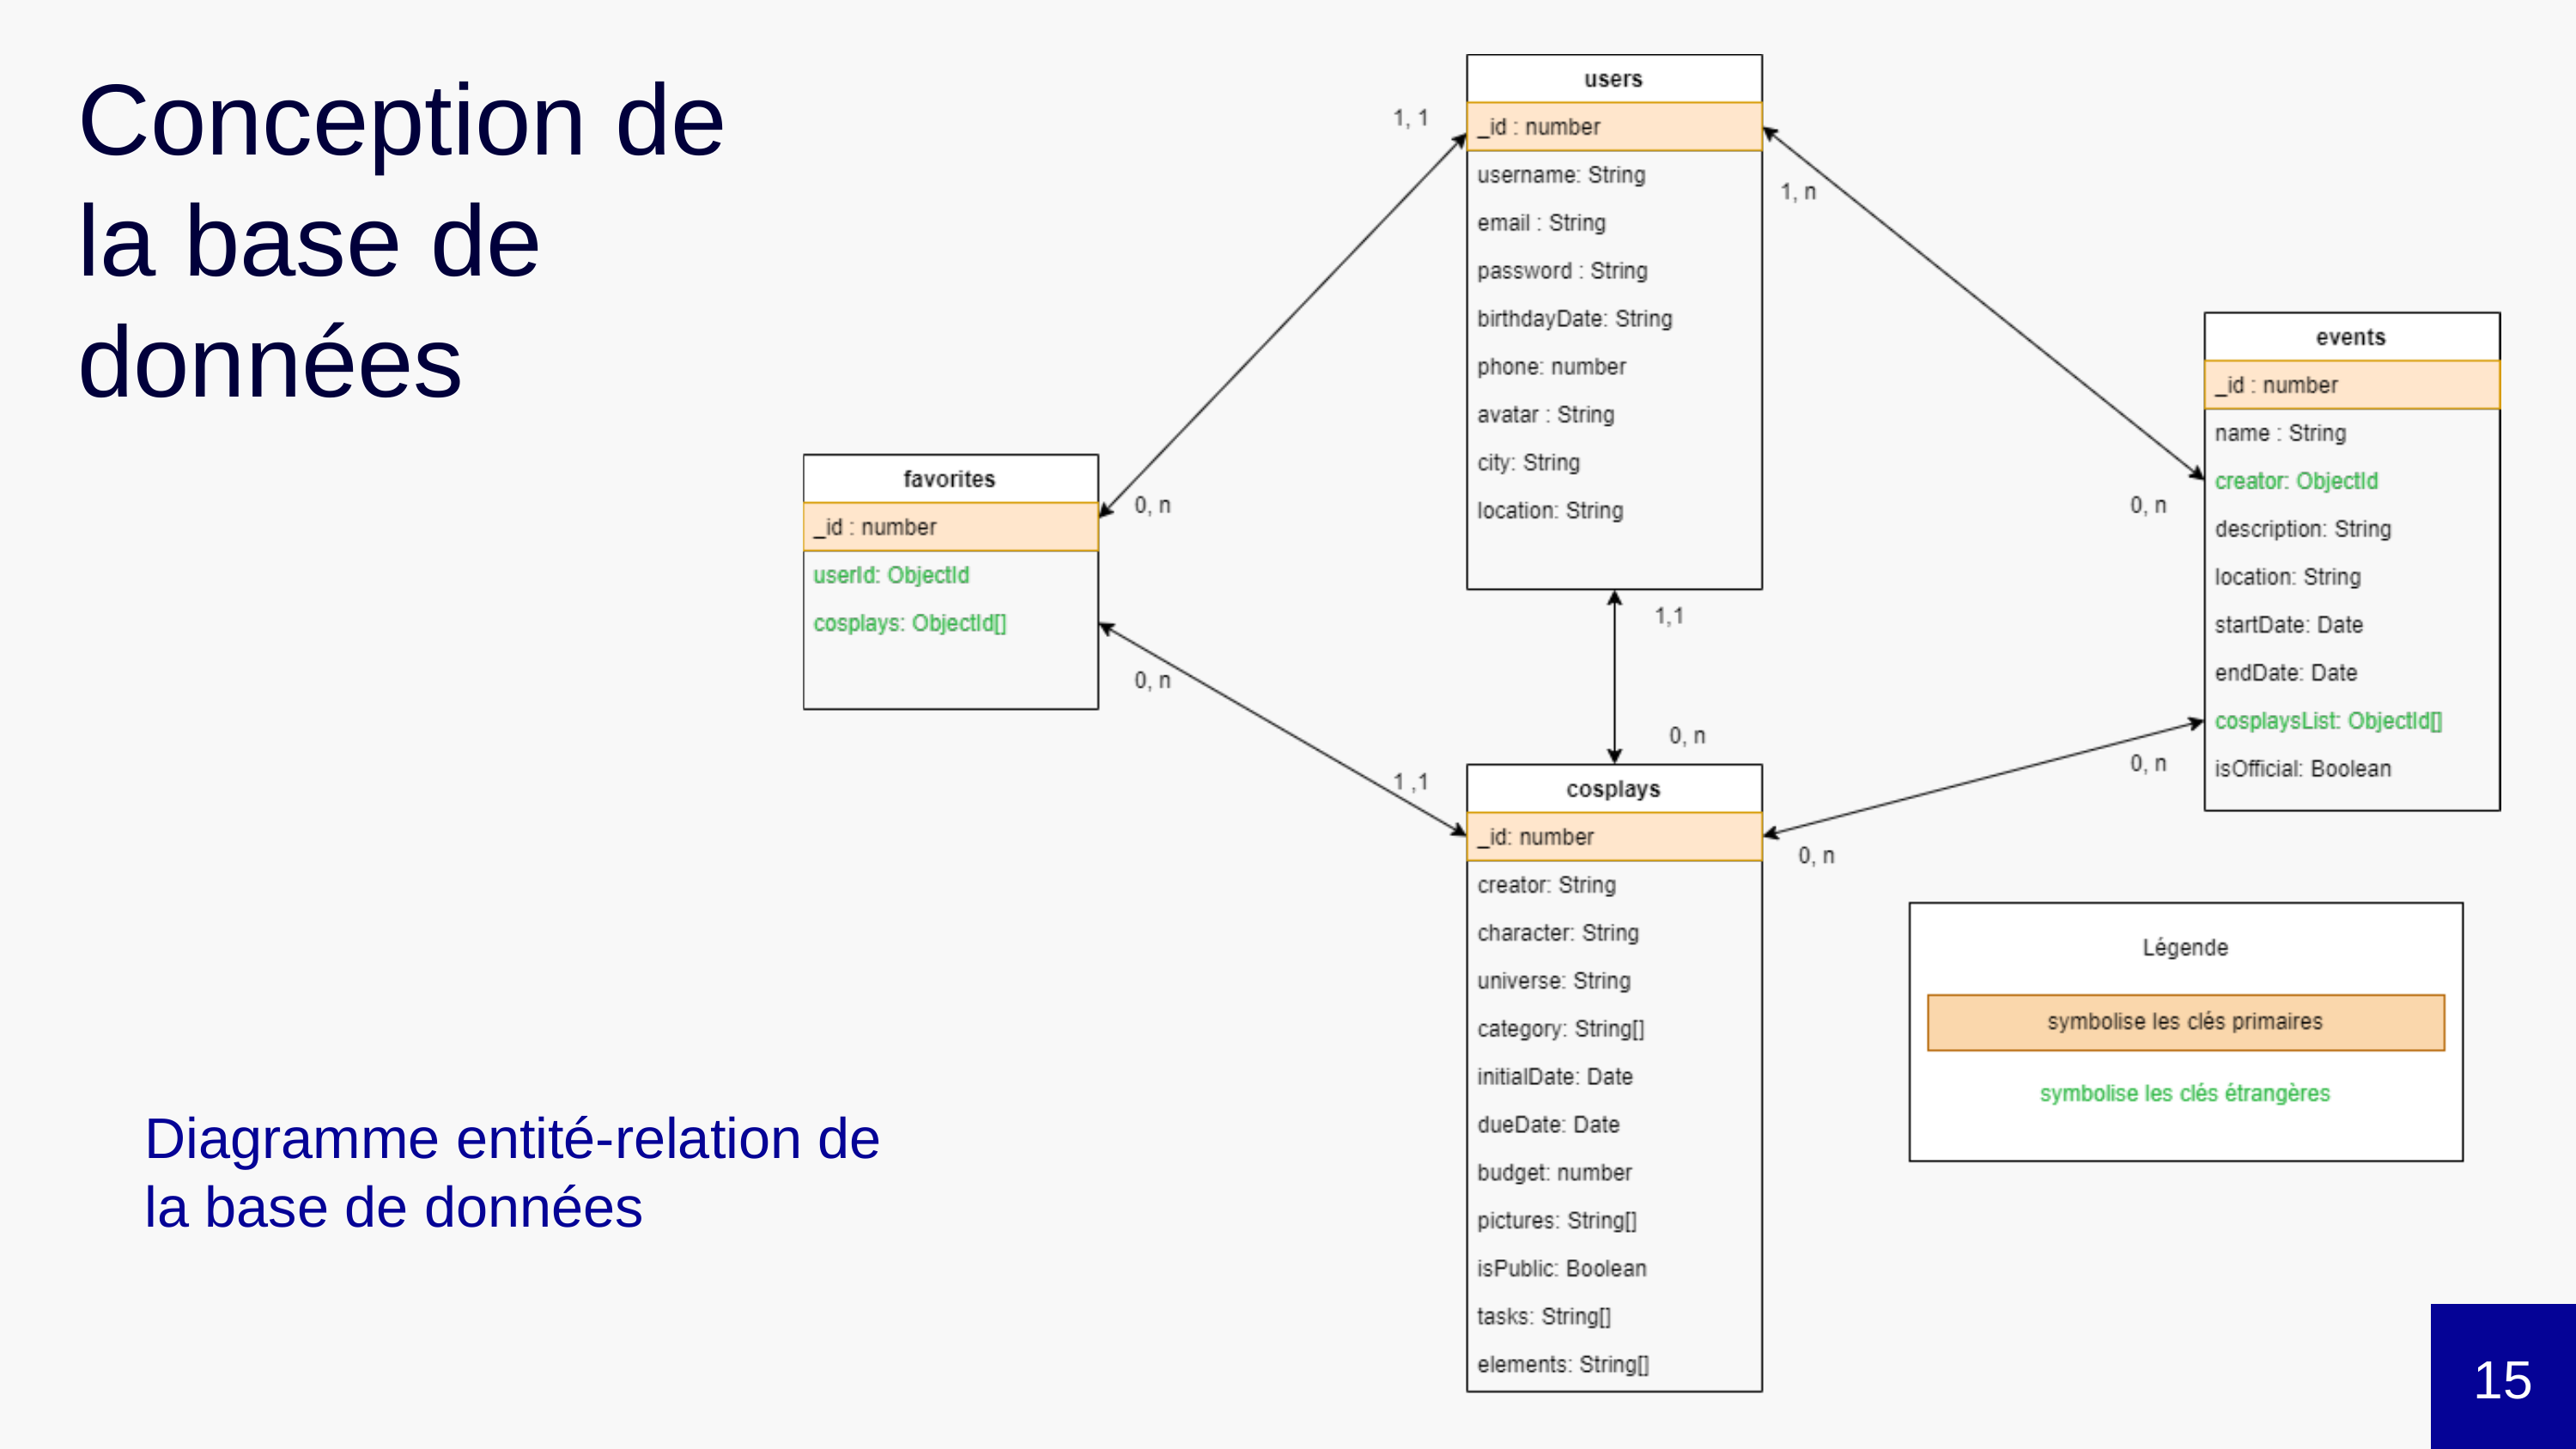

Conception de la base de données

Diagramme entité-relation de la base de données

15